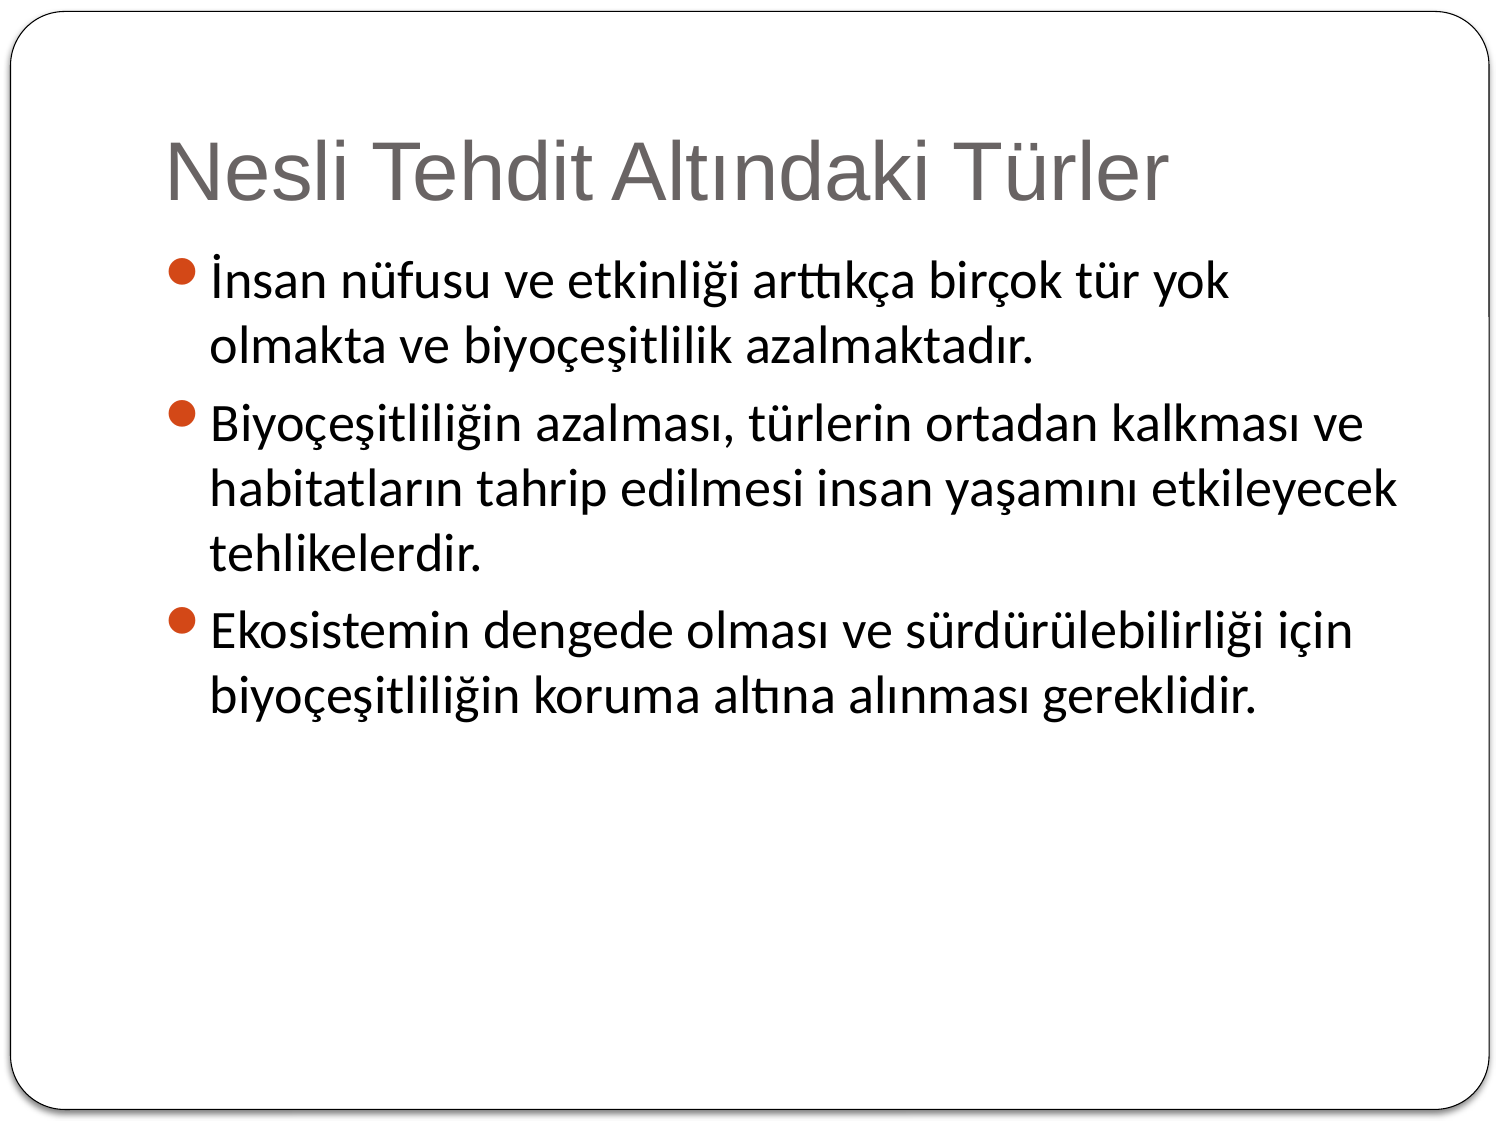

# Nesli Tehdit Altındaki Türler
İnsan nüfusu ve etkinliği arttıkça birçok tür yok olmakta ve biyoçeşitlilik azalmaktadır.
Biyoçeşitliliğin azalması, türlerin ortadan kalkması ve habitatların tahrip edilmesi insan yaşamını etkileyecek tehlikelerdir.
Ekosistemin dengede olması ve sürdürülebilirliği için biyoçeşitliliğin koruma altına alınması gereklidir.